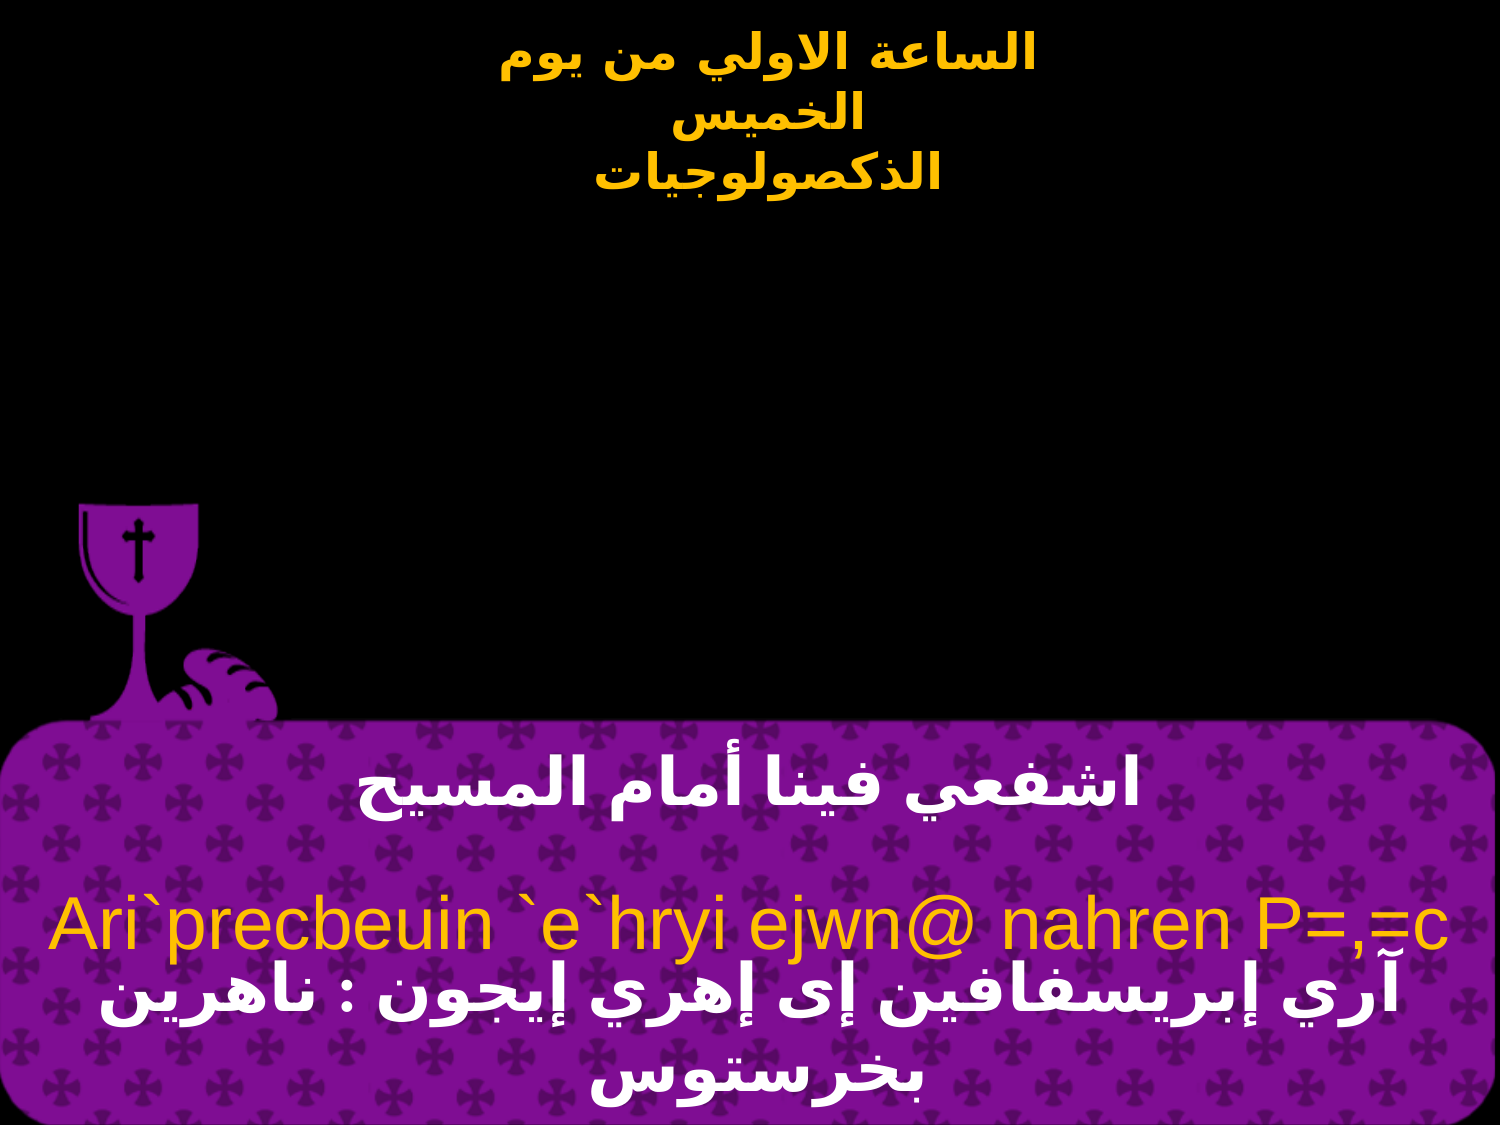

# اشفعي فينا أمام المسيح
Ari`precbeuin `e`hryi ejwn@ nahren P=,=c
آري إبريسفافين إى إهري إيجون : ناهرين بخرستوس